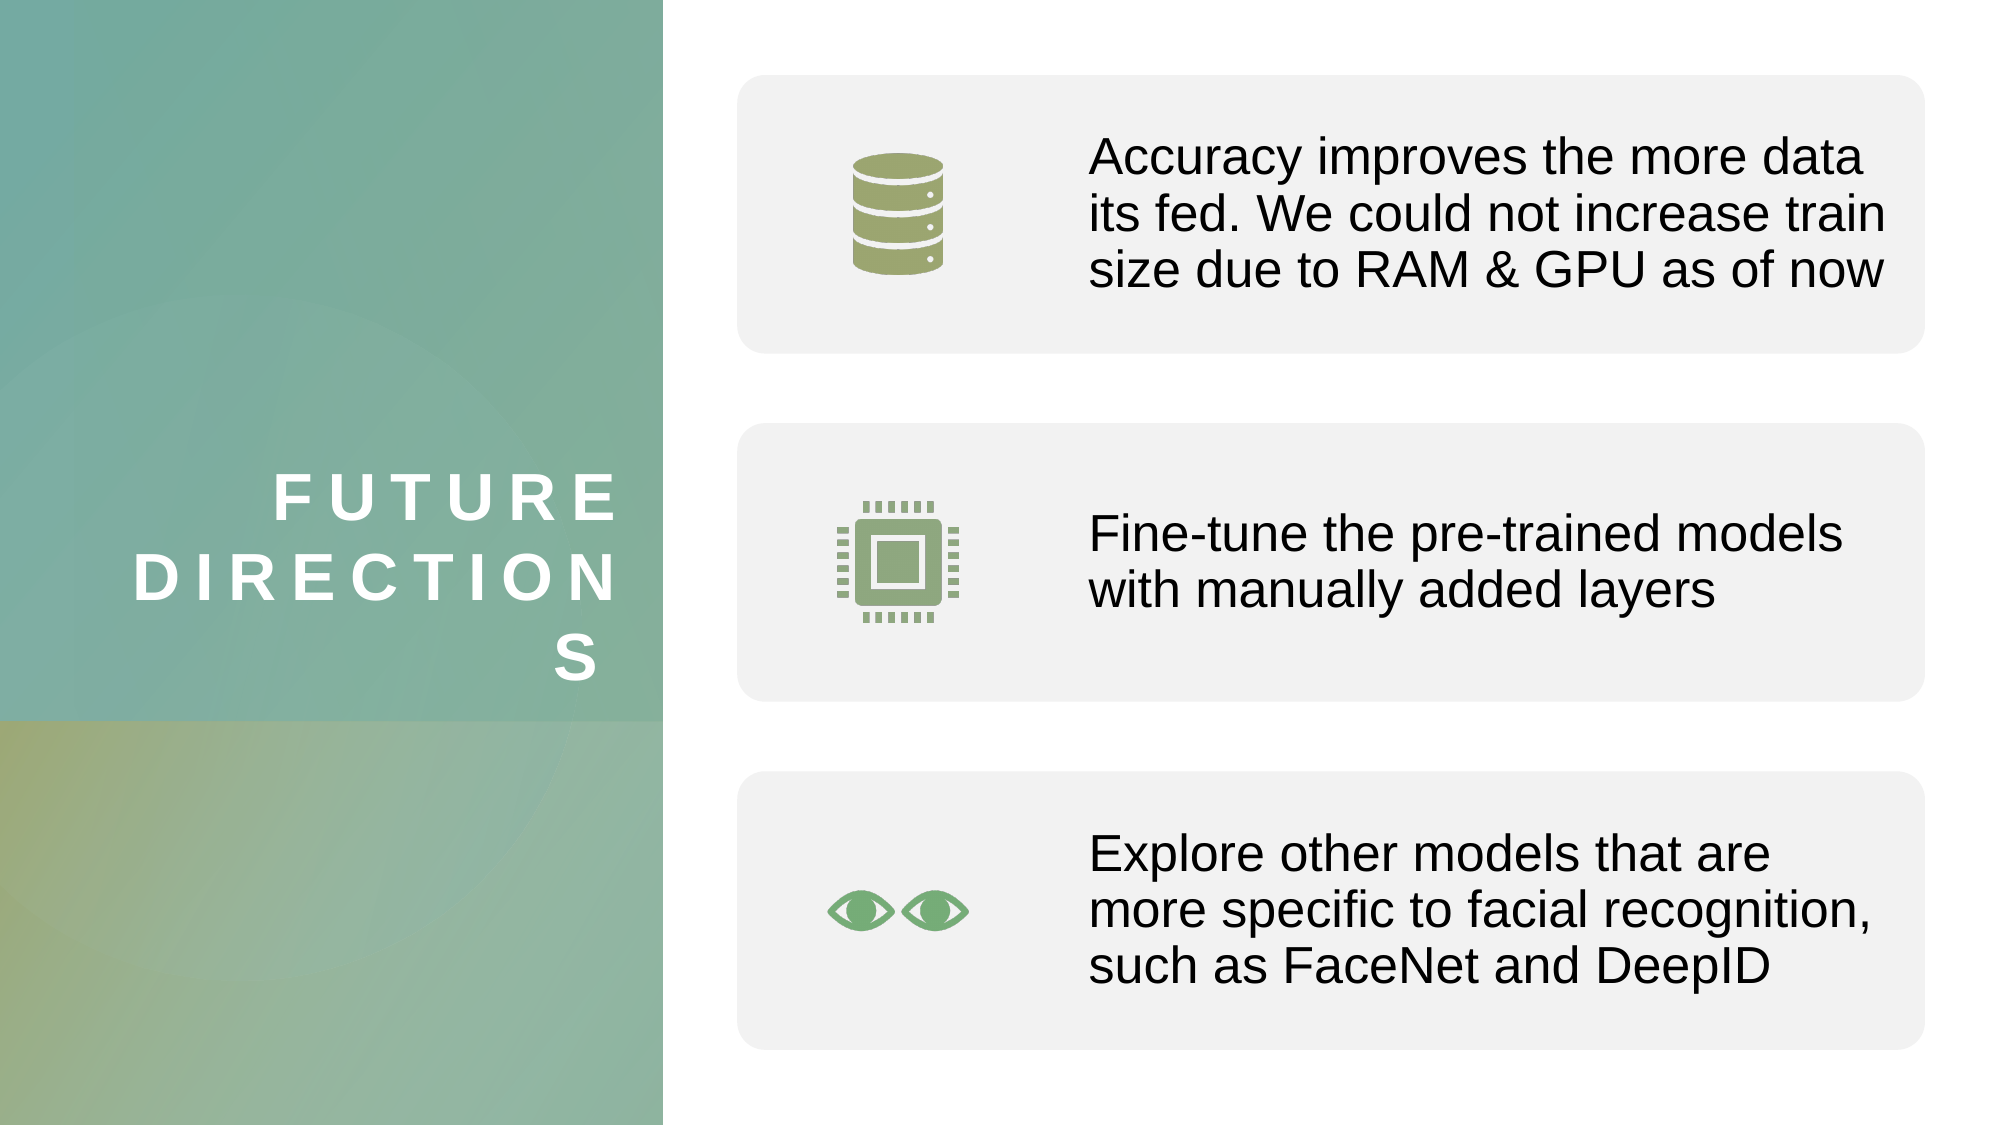

Accuracy improves the more data its fed. We could not increase train size due to RAM & GPU as of now
Fine-tune the pre-trained models with manually added layers
Explore other models that are more specific to facial recognition, such as FaceNet and DeepID
# Future directions